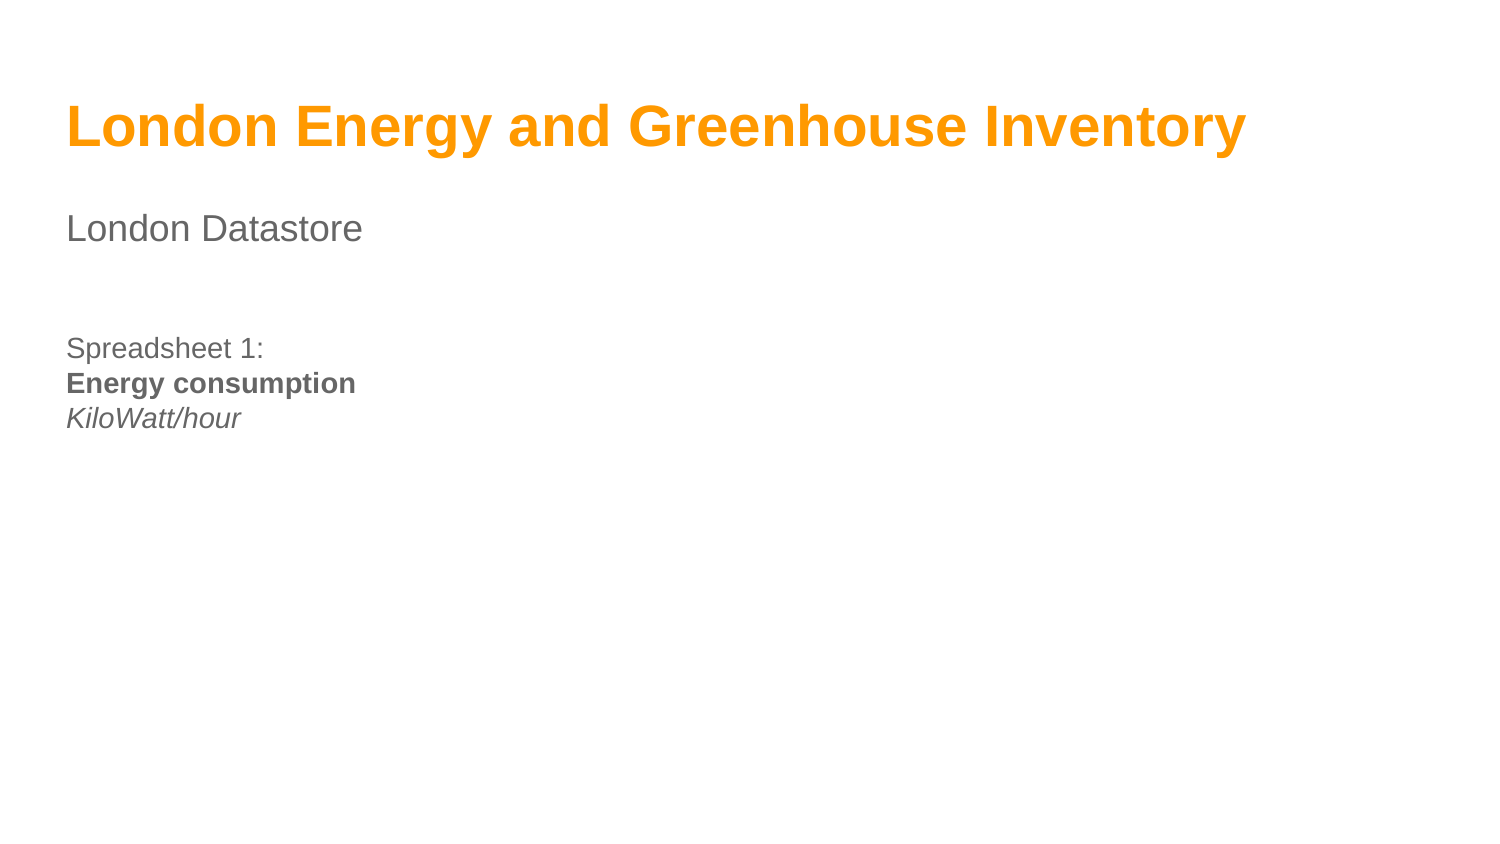

# London Energy and Greenhouse Inventory
London Datastore

Spreadsheet 1:
Energy consumption
KiloWatt/hour

https://data.london.gov.uk/dataset/leggi